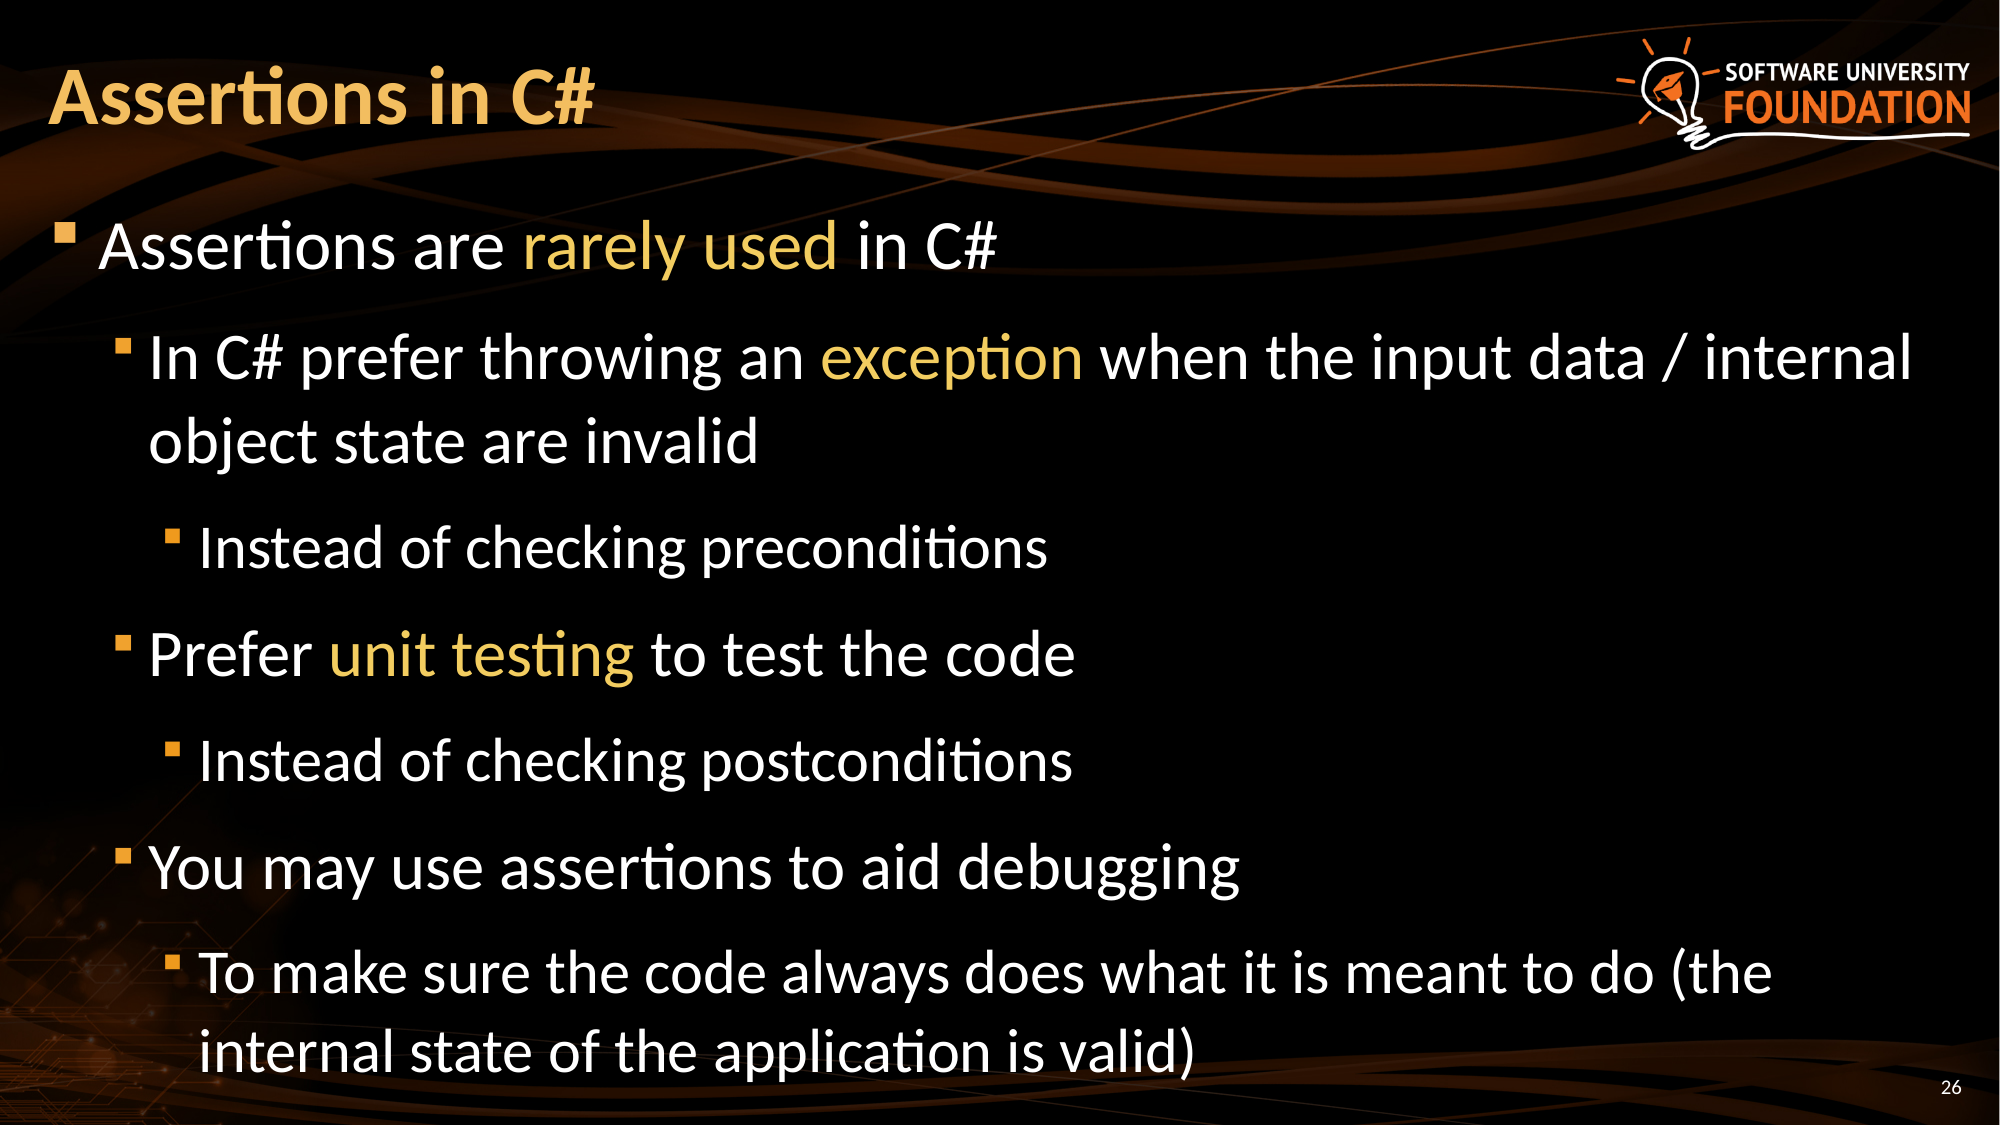

# Assertions in C#
Assertions are rarely used in C#
In C# prefer throwing an exception when the input data / internal object state are invalid
Instead of checking preconditions
Prefer unit testing to test the code
Instead of checking postconditions
You may use assertions to aid debugging
To make sure the code always does what it is meant to do (the internal state of the application is valid)
26